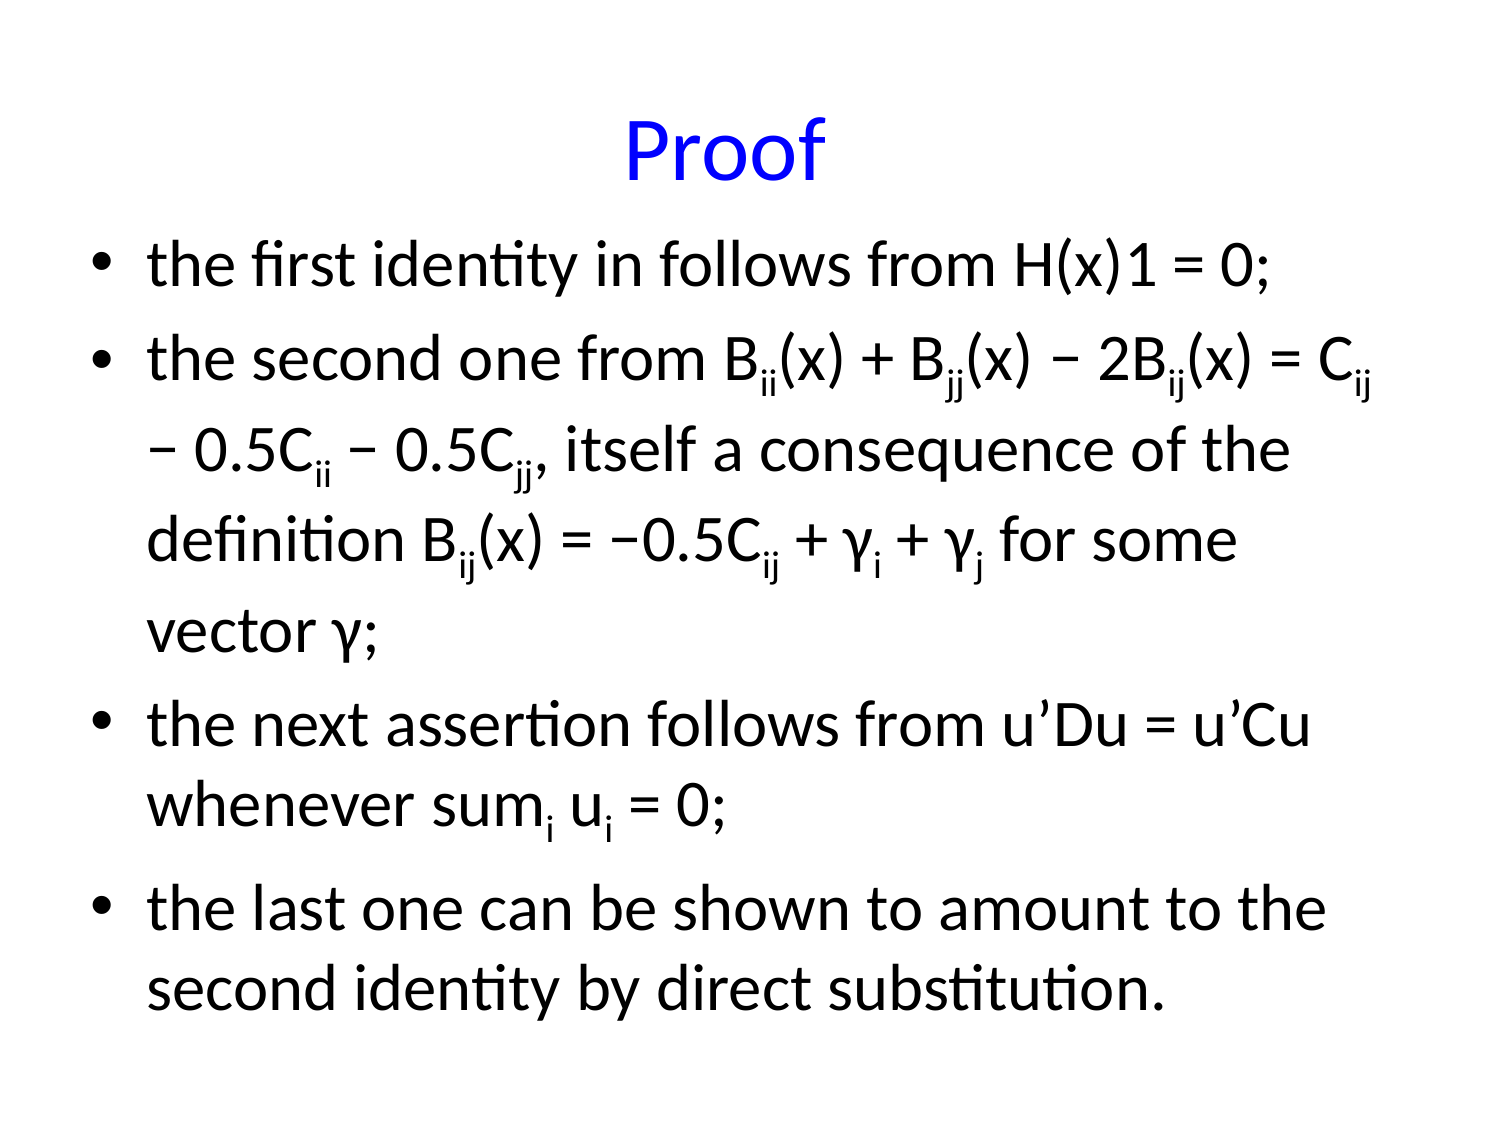

# Proof
the first identity in follows from H(x)1 = 0;
the second one from Bii(x) + Bjj(x) − 2Bij(x) = Cij − 0.5Cii − 0.5Cjj, itself a consequence of the definition Bij(x) = −0.5Cij + γi + γj for some vector γ;
the next assertion follows from u’Du = u’Cu whenever sumi ui = 0;
the last one can be shown to amount to the second identity by direct substitution.